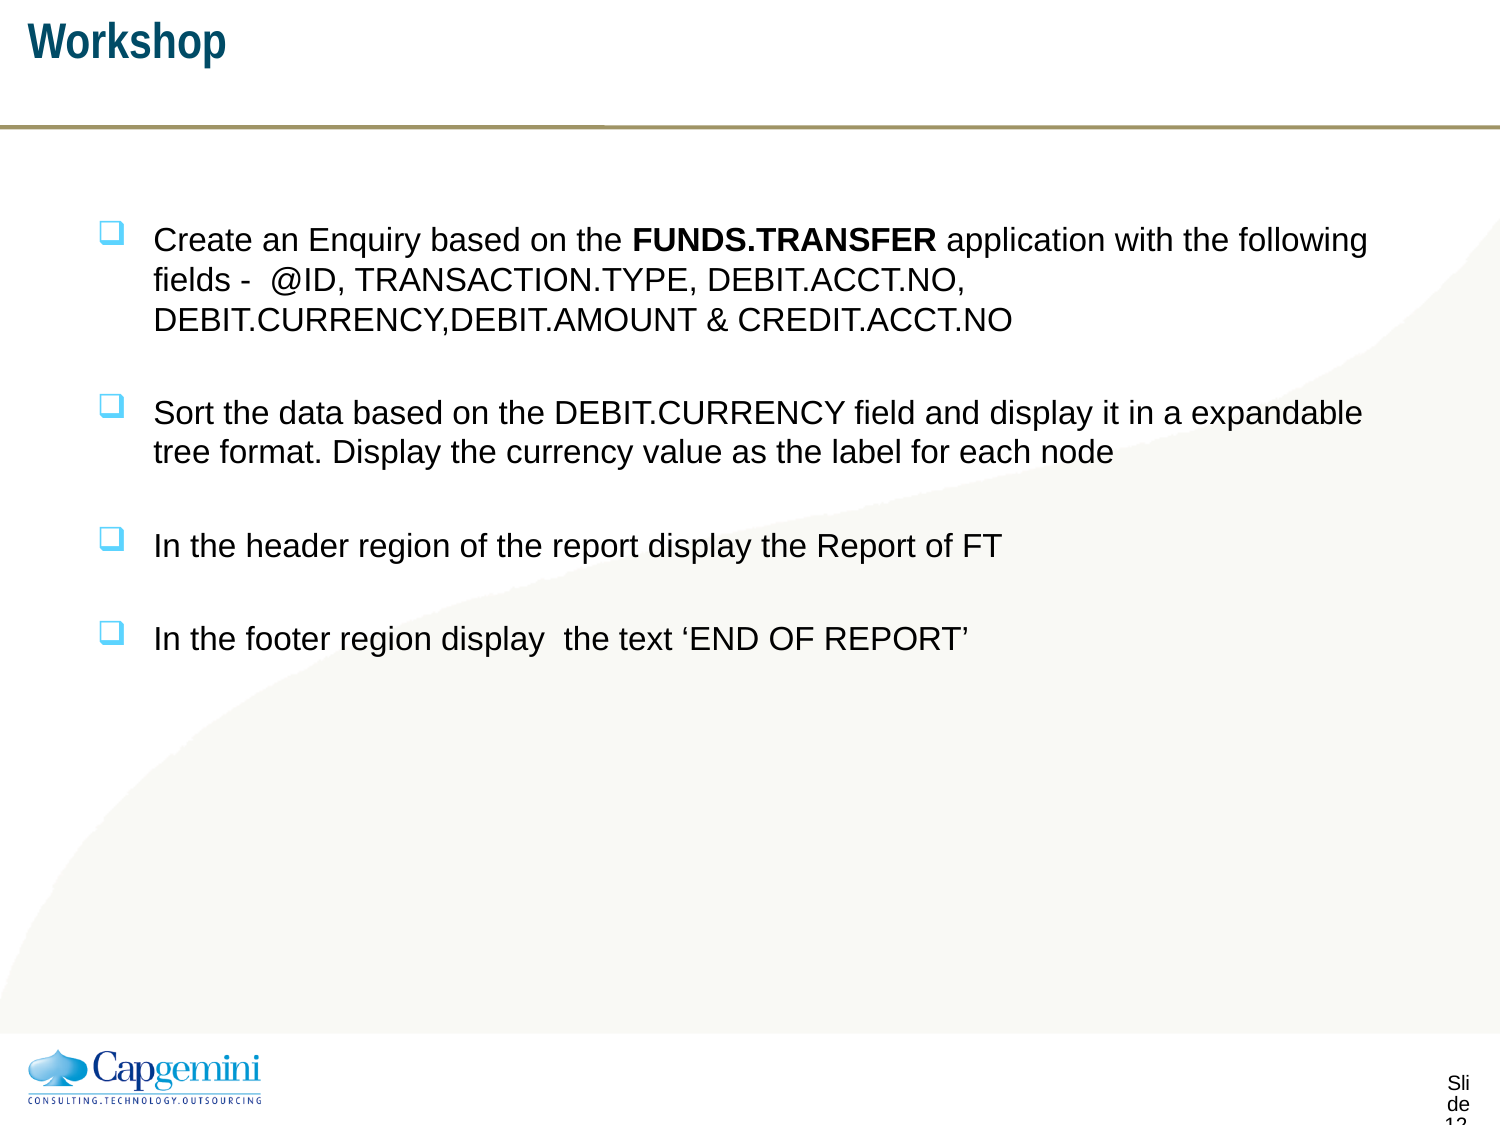

# Workshop

Create an Enquiry based on the FUNDS.TRANSFER application with the following fields -  @ID, TRANSACTION.TYPE, DEBIT.ACCT.NO, DEBIT.CURRENCY,DEBIT.AMOUNT & CREDIT.ACCT.NO

Sort the data based on the DEBIT.CURRENCY field and display it in a expandable tree format. Display the currency value as the label for each node

In the header region of the report display the Report of FT

In the footer region display  the text ‘END OF REPORT’

Slide 129